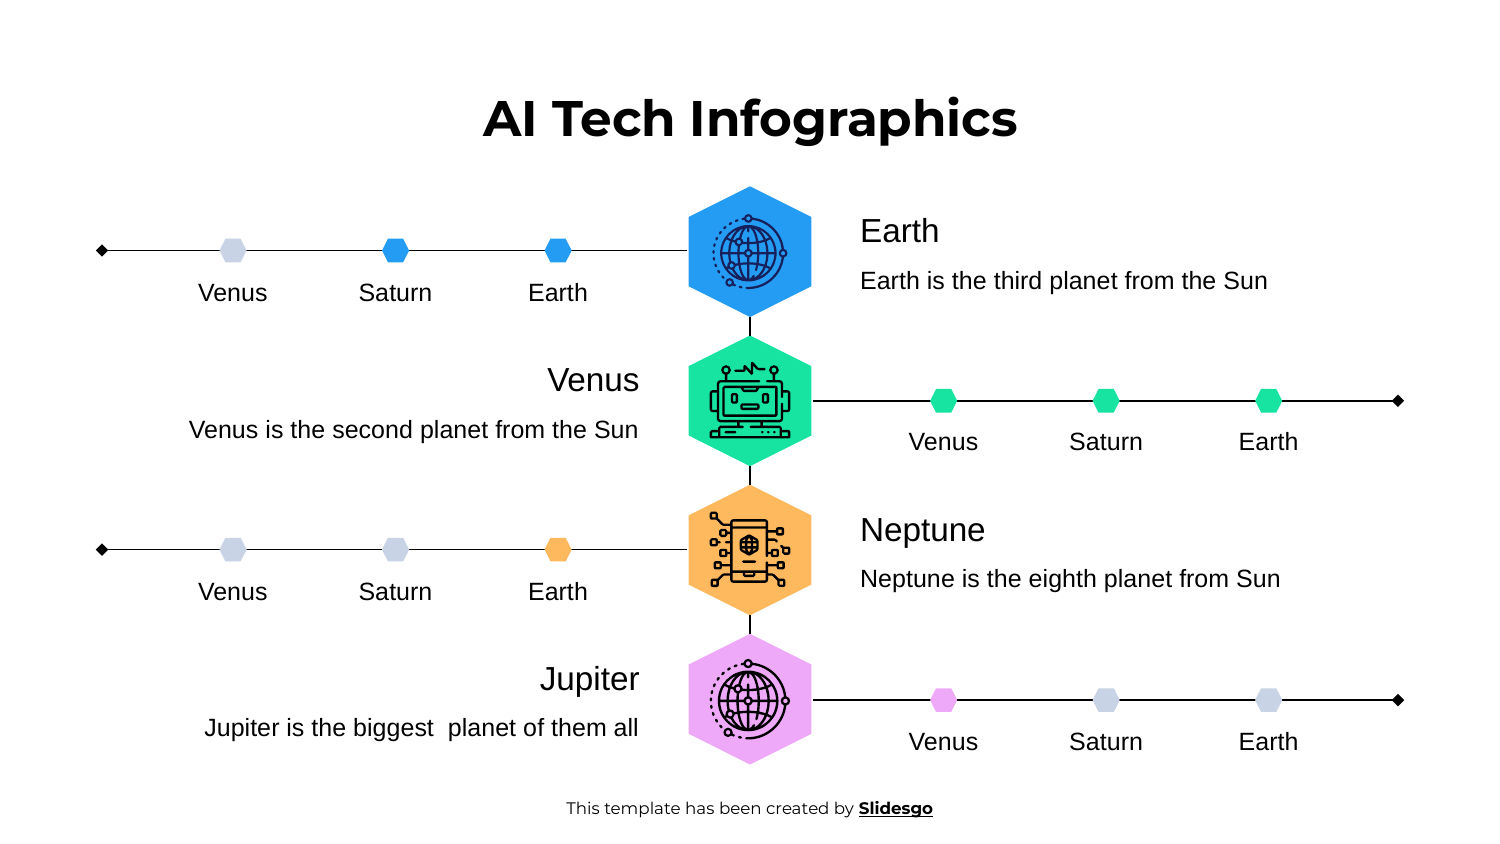

# AI Tech Infographics

Earth

Earth is the third planet from the Sun
Venus
Saturn
Earth

Venus

Venus is the second planet from the Sun
Venus
Saturn
Earth

Neptune

Neptune is the eighth planet from Sun
Venus
Saturn
Earth

Jupiter

Jupiter is the biggest  planet of them all
Venus
Saturn
Earth
This template has been created by Slidesgo